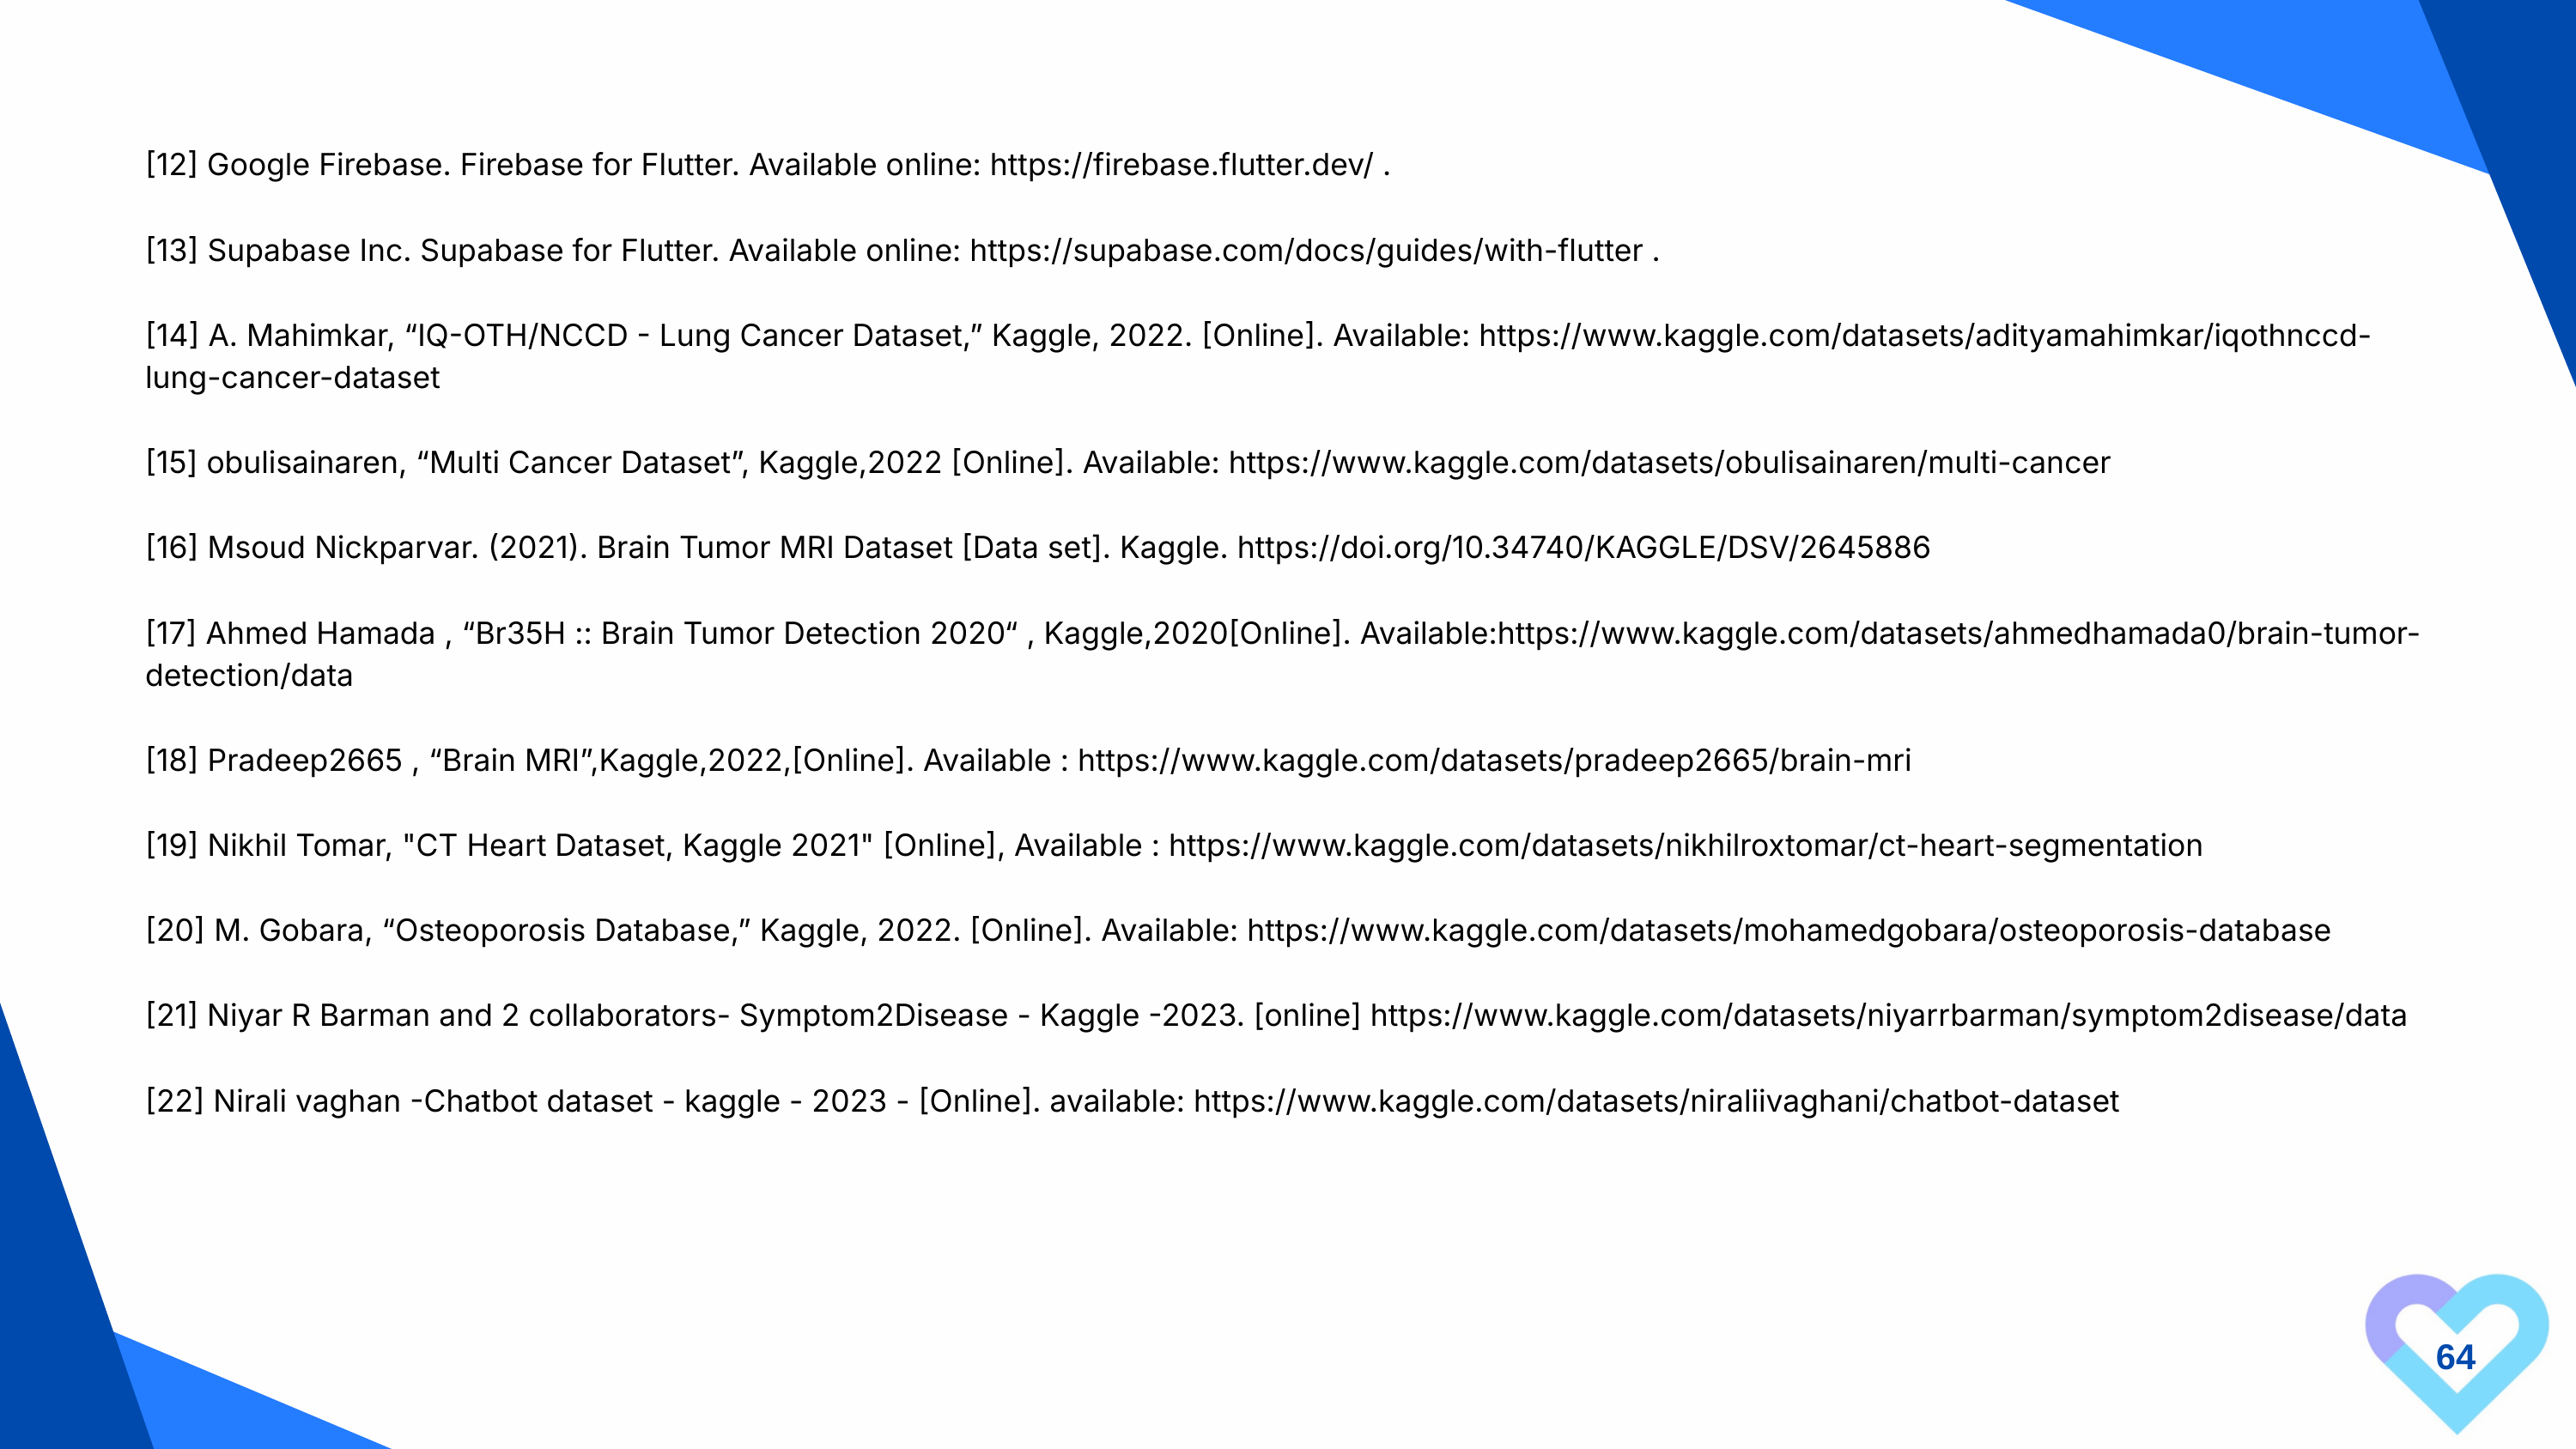

[12] Google Firebase. Firebase for Flutter. Available online: https://firebase.flutter.dev/ .

[13] Supabase Inc. Supabase for Flutter. Available online: https://supabase.com/docs/guides/with-flutter .

[14] A. Mahimkar, “IQ-OTH/NCCD - Lung Cancer Dataset,” Kaggle, 2022. [Online]. Available: https://www.kaggle.com/datasets/adityamahimkar/iqothnccd-lung-cancer-dataset

[15] obulisainaren, “Multi Cancer Dataset”, Kaggle,2022 [Online]. Available: https://www.kaggle.com/datasets/obulisainaren/multi-cancer

[16] Msoud Nickparvar. (2021). Brain Tumor MRI Dataset [Data set]. Kaggle. https://doi.org/10.34740/KAGGLE/DSV/2645886

[17] Ahmed Hamada , “Br35H :: Brain Tumor Detection 2020“ , Kaggle,2020[Online]. Available:https://www.kaggle.com/datasets/ahmedhamada0/brain-tumor-detection/data

[18] Pradeep2665 , “Brain MRI”,Kaggle,2022,[Online]. Available : https://www.kaggle.com/datasets/pradeep2665/brain-mri

[19] Nikhil Tomar, "CT Heart Dataset, Kaggle 2021" [Online], Available : https://www.kaggle.com/datasets/nikhilroxtomar/ct-heart-segmentation

[20] M. Gobara, “Osteoporosis Database,” Kaggle, 2022. [Online]. Available: https://www.kaggle.com/datasets/mohamedgobara/osteoporosis-database

[21] Niyar R Barman and 2 collaborators- Symptom2Disease - Kaggle -2023. [online] https://www.kaggle.com/datasets/niyarrbarman/symptom2disease/data

[22] Nirali vaghan -Chatbot dataset - kaggle - 2023 - [Online]. available: https://www.kaggle.com/datasets/niraliivaghani/chatbot-dataset

64